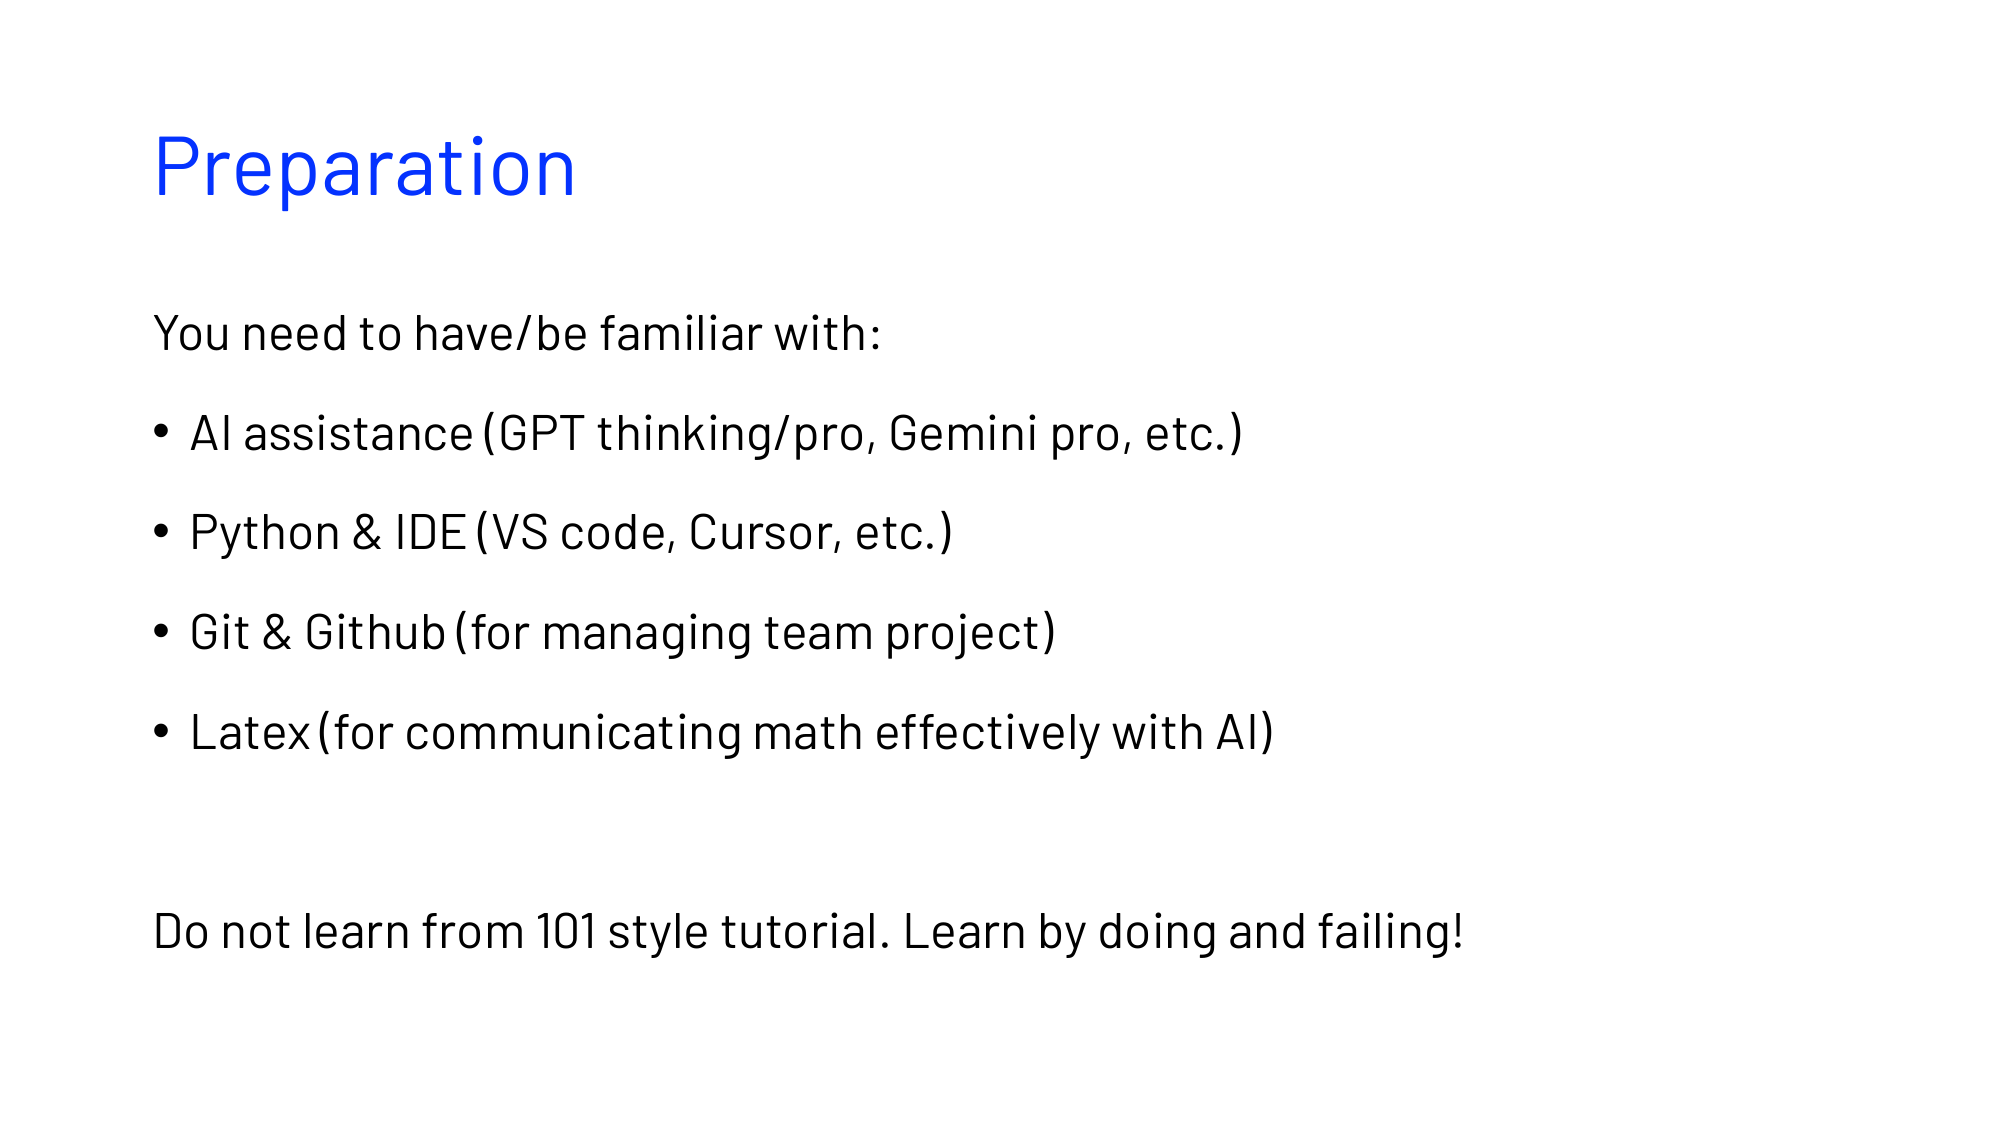

# Preparation
You need to have/be familiar with:
AI assistance (GPT thinking/pro, Gemini pro, etc.)
Python & IDE (VS code, Cursor, etc.)
Git & Github (for managing team project)
Latex (for communicating math effectively with AI)

Do not learn from 101 style tutorial. Learn by doing and failing!